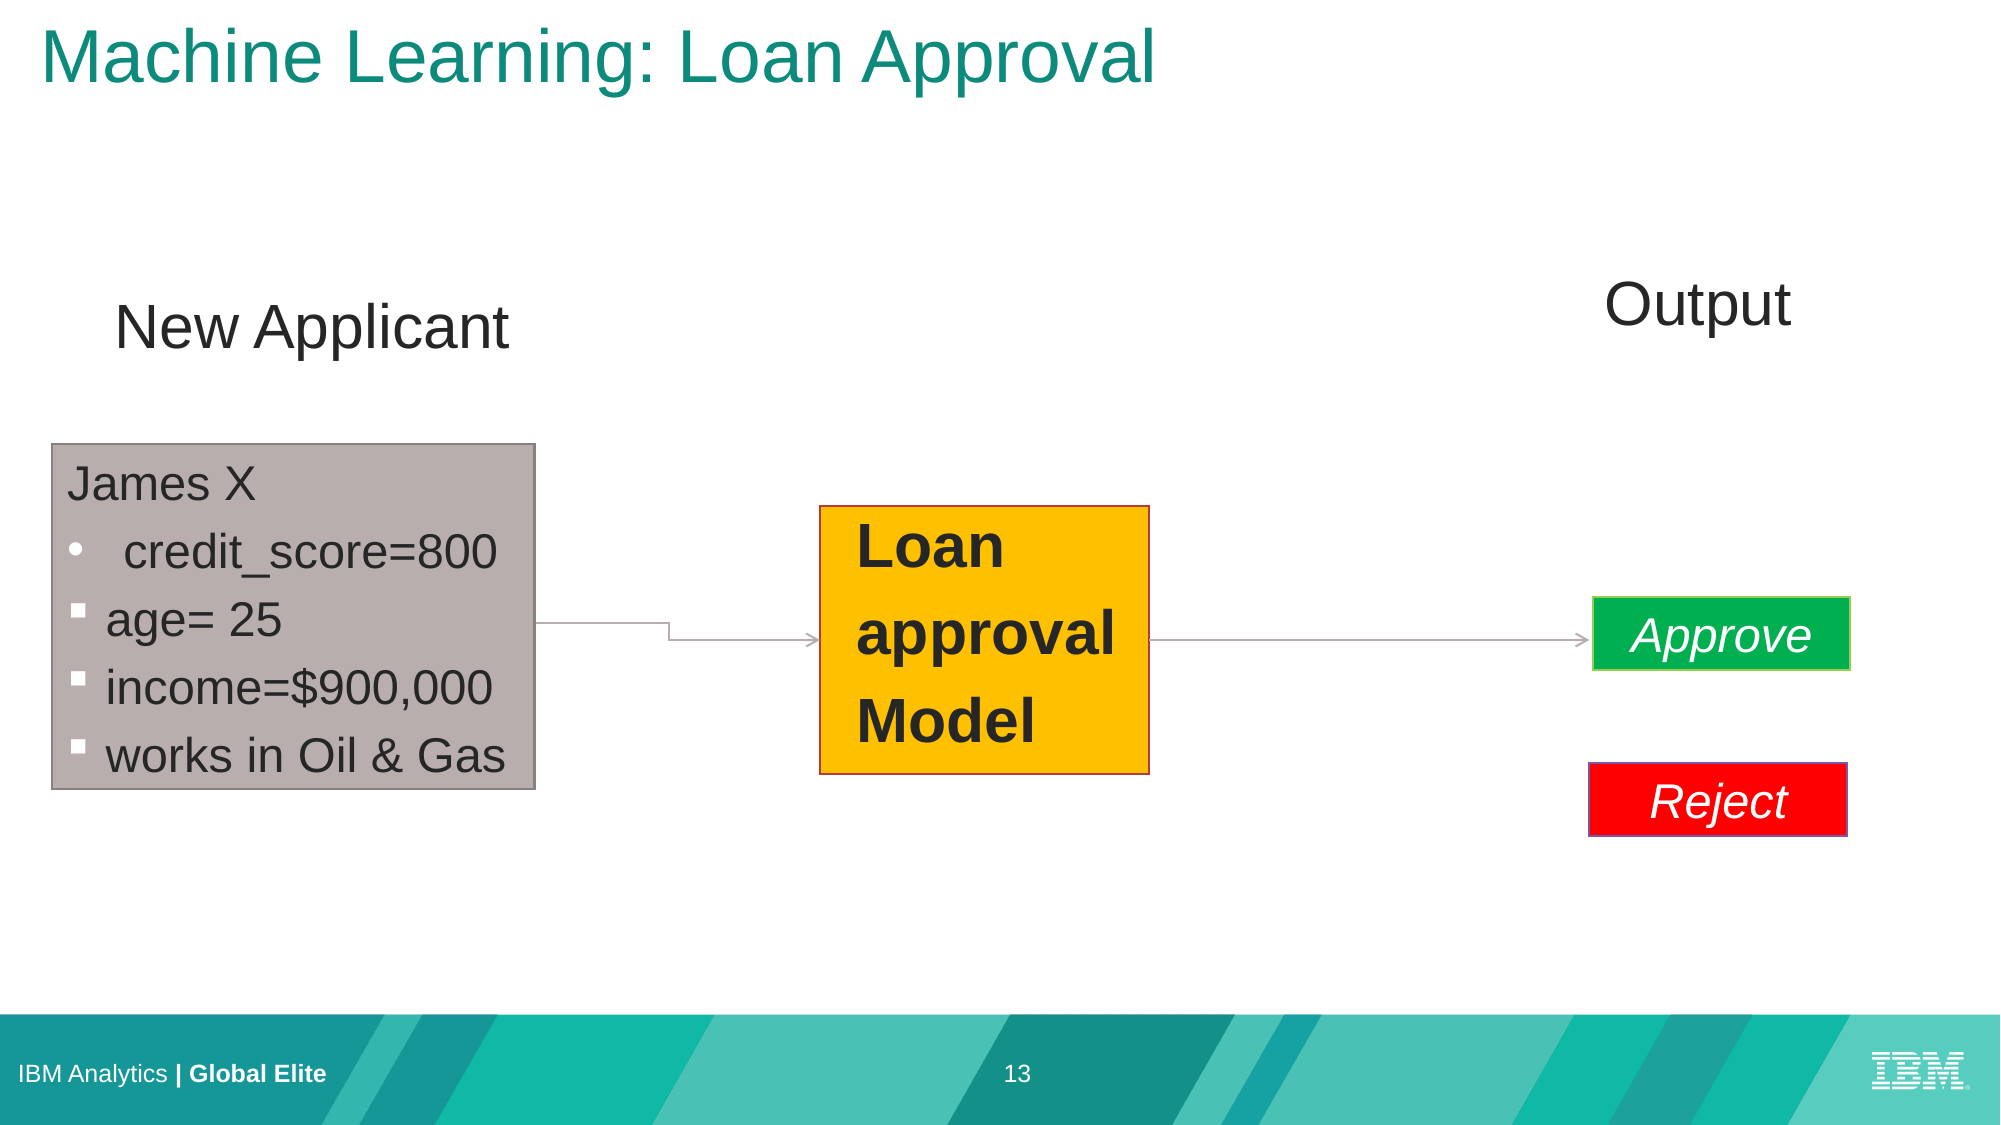

Machine Learning: Loan Approval
Output
New Applicant

James X
credit_score=800
age= 25
income=$900,000
works in Oil & Gas
Loan
approval
Model

Approve
Reject